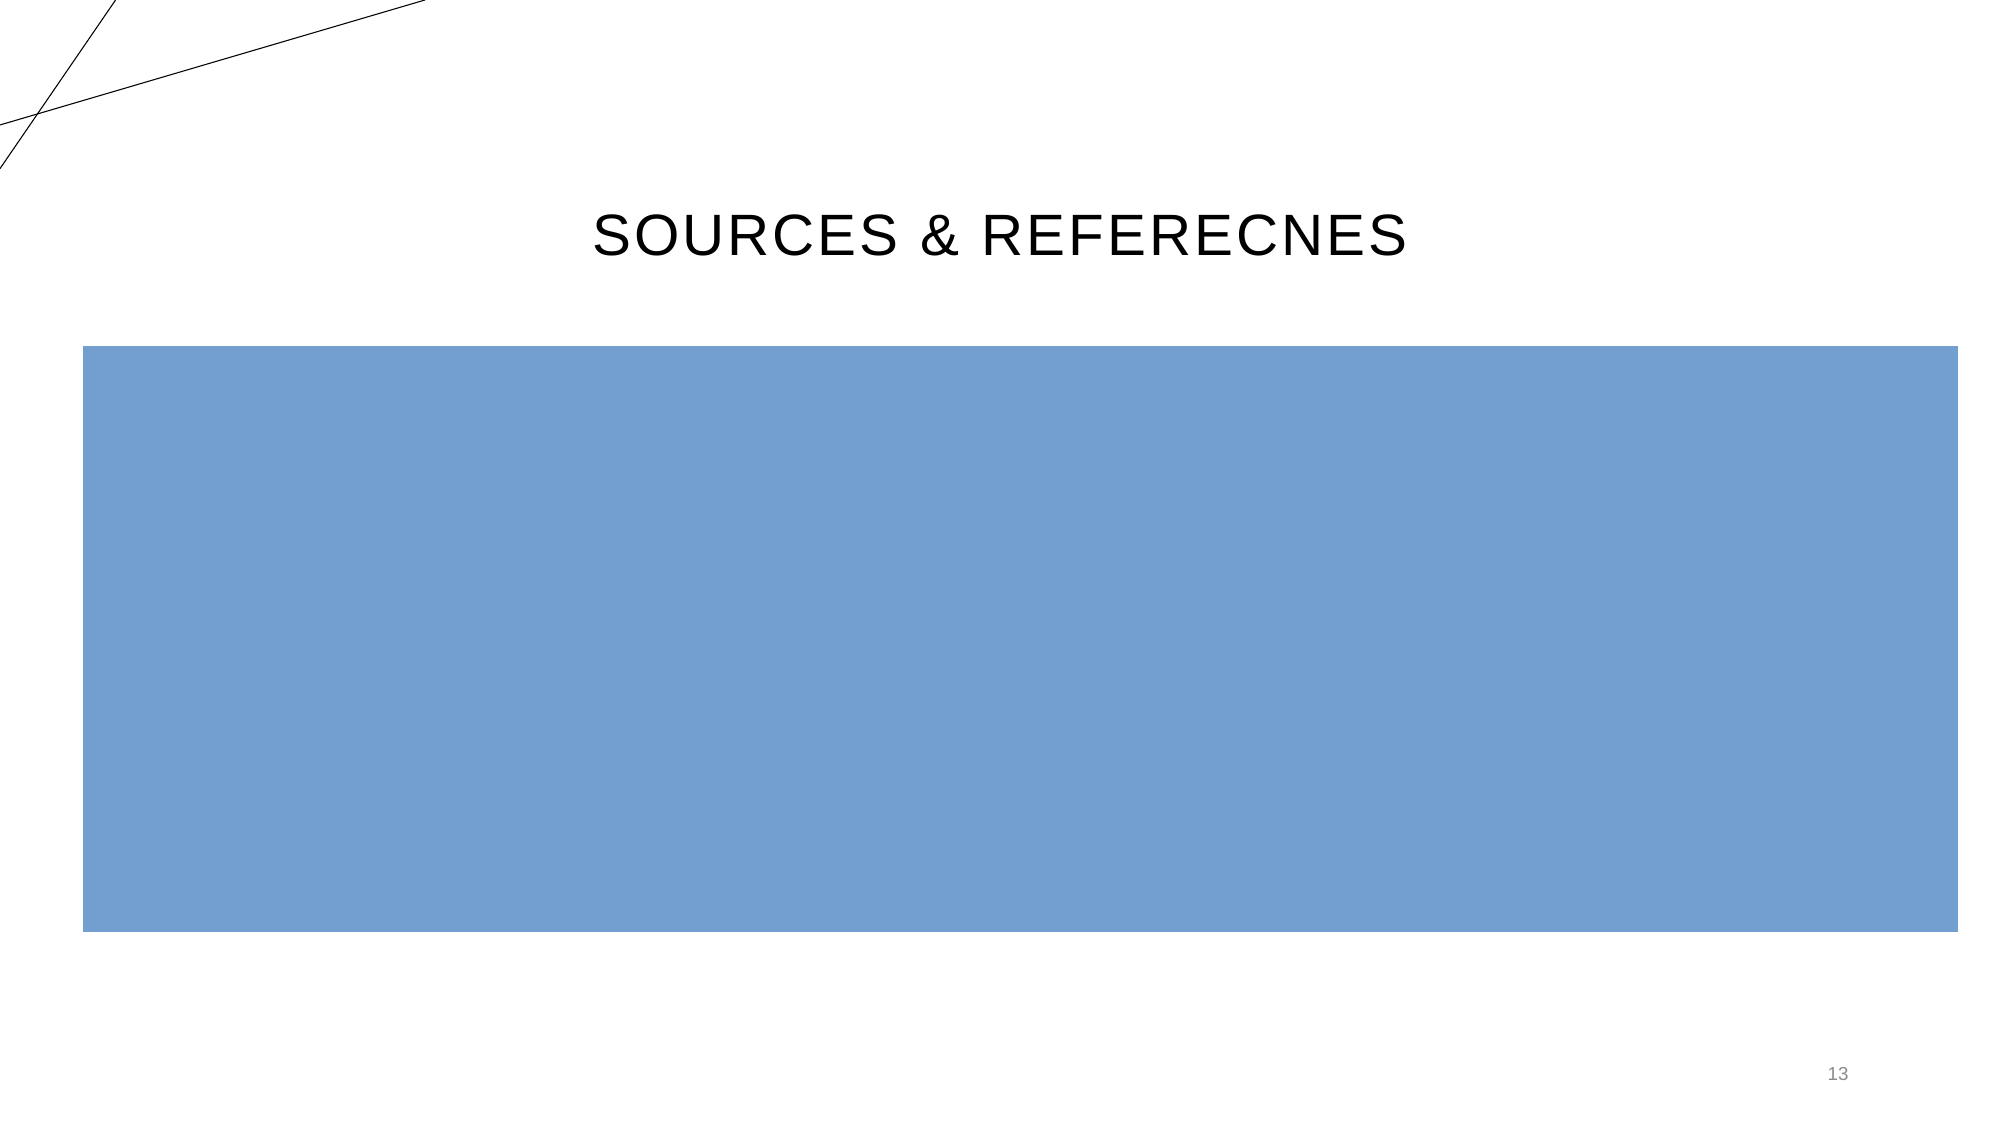

# Sources & Referecnes
[1]: GitHub: https://github.com/kohyarp/DATA607_Project3
[2]: Rpub: https://rpubs.com/kohyarp/1163803
[3]:https://electionlab.mit.edu/articles/voter-confidence-and-electoral-participation
[4]: https://time.com/6223871/midterms-voting-turnout-results/
[5]:https://escholarship.org/content/qt83s3p2t2/qt83s3p2t2_noSplash_5f3d629c82c3feb4af00babba1b97e8d.pdf
[6]: Ballotpedia’s Super Tuesdayprimaries(https://ballotpedia.org/Super_Tuesday_primaries,_2024)
[7]: worldpopulationreview(https://worldpopulationreview.com/state-rankings/registered-voters-by-state).

13